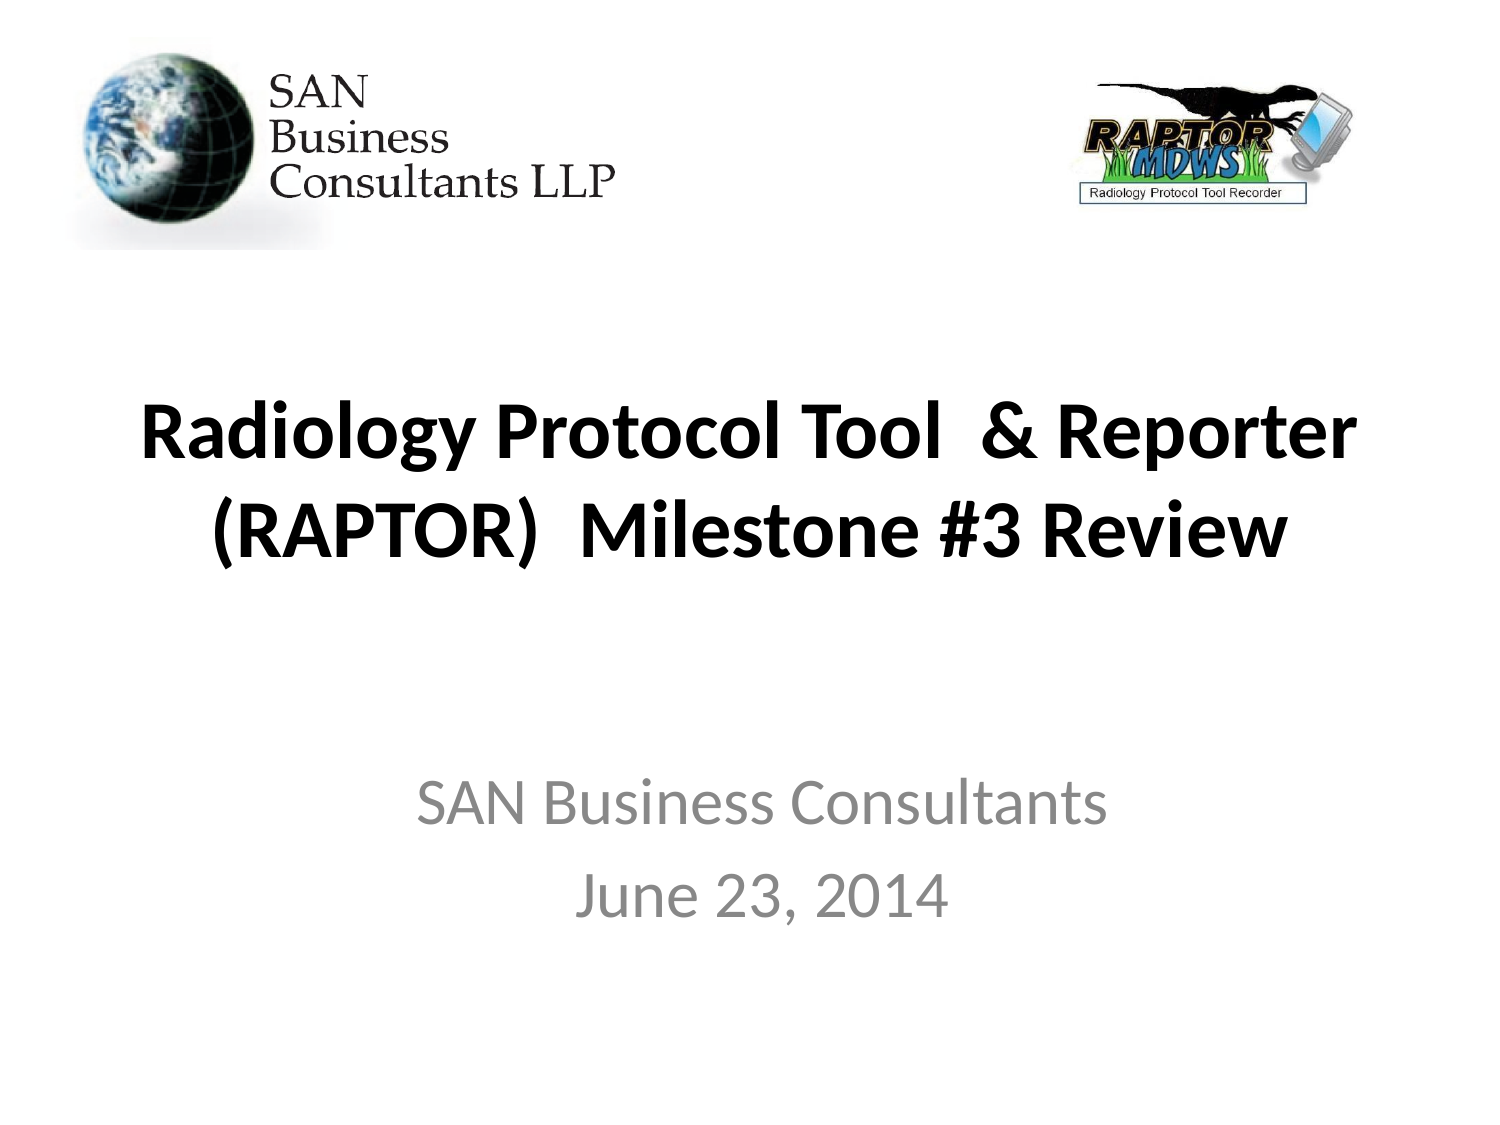

# Radiology Protocol Tool  & Reporter (RAPTOR)  Milestone #3 Review
SAN Business Consultants
June 23, 2014